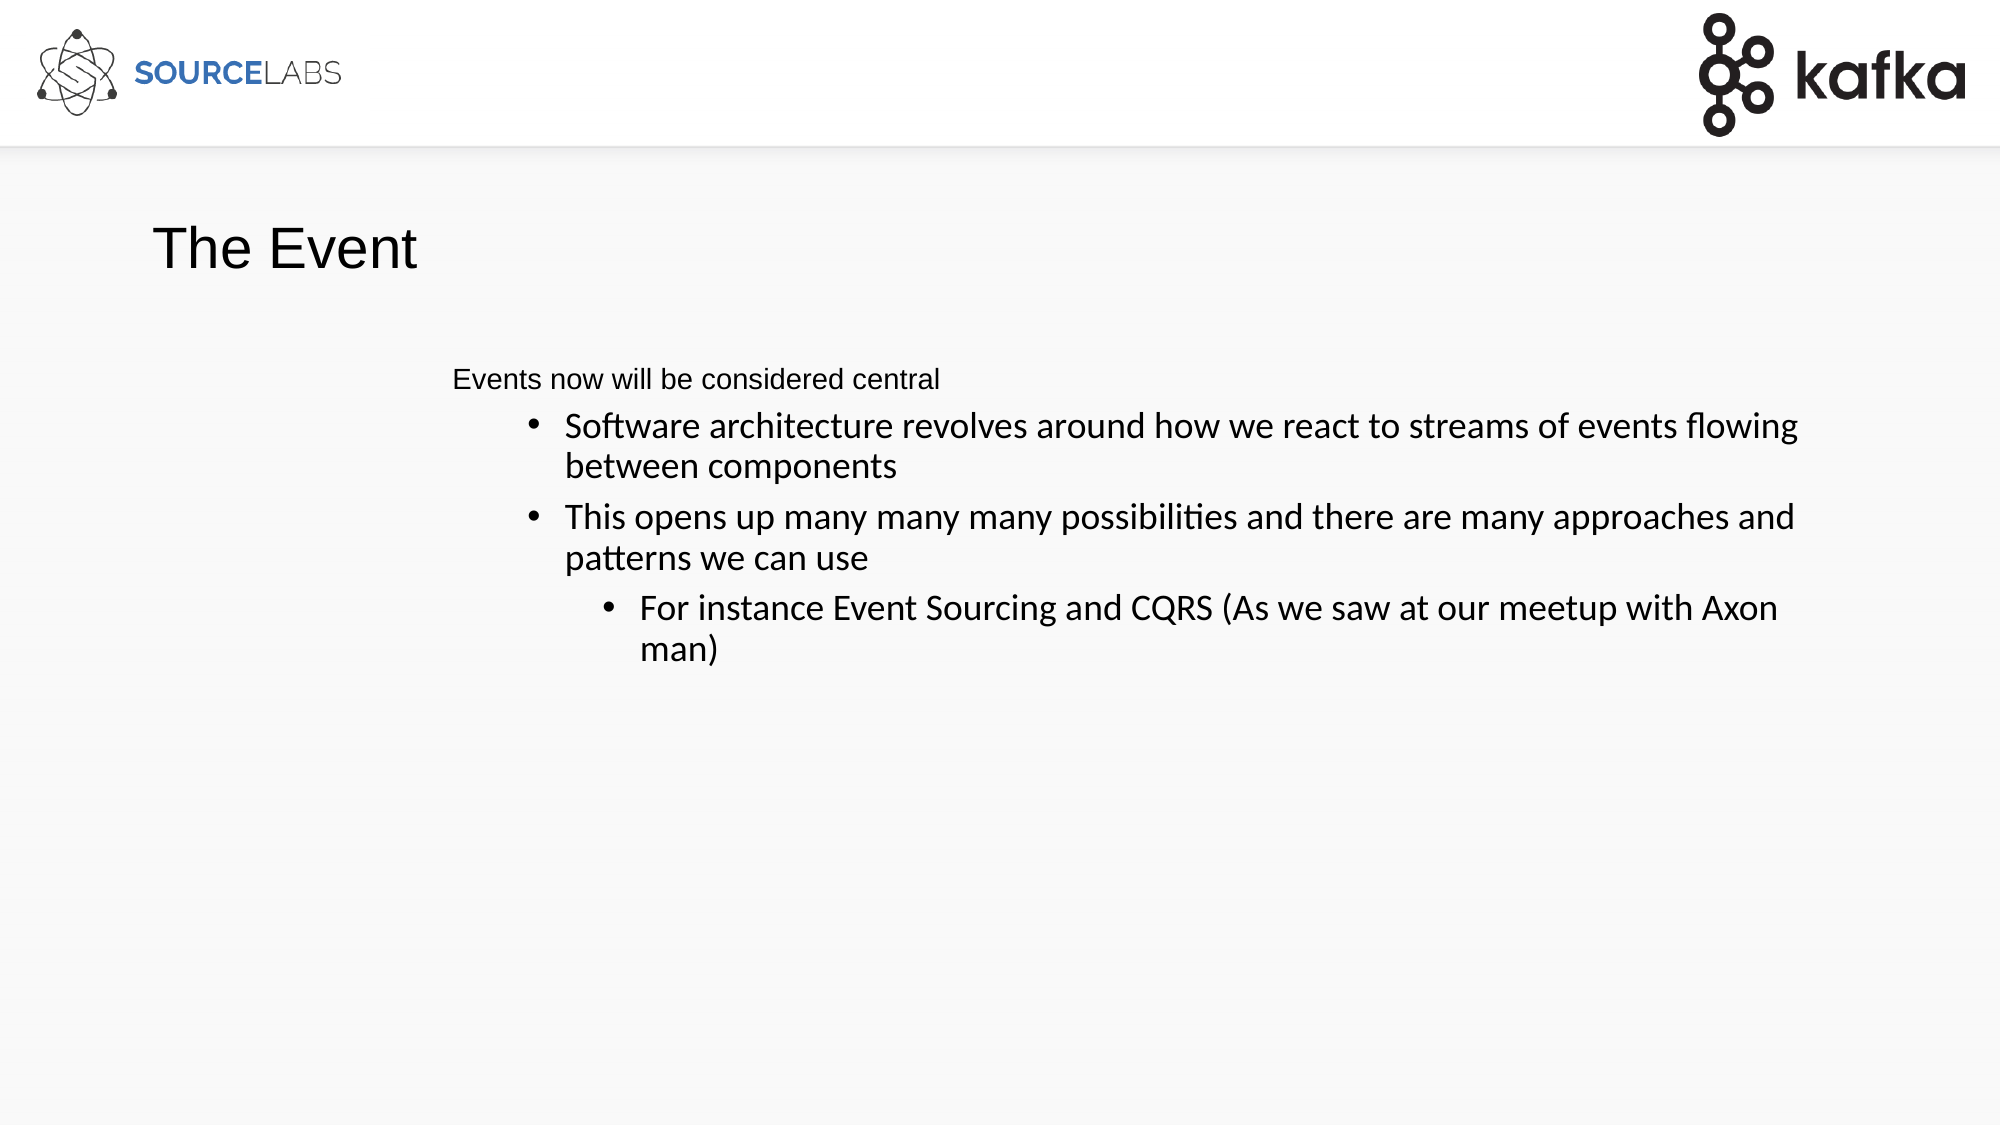

# The Event
Events now will be considered central
Software architecture revolves around how we react to streams of events flowing between components
This opens up many many many possibilities and there are many approaches and patterns we can use
For instance Event Sourcing and CQRS (As we saw at our meetup with Axon man)